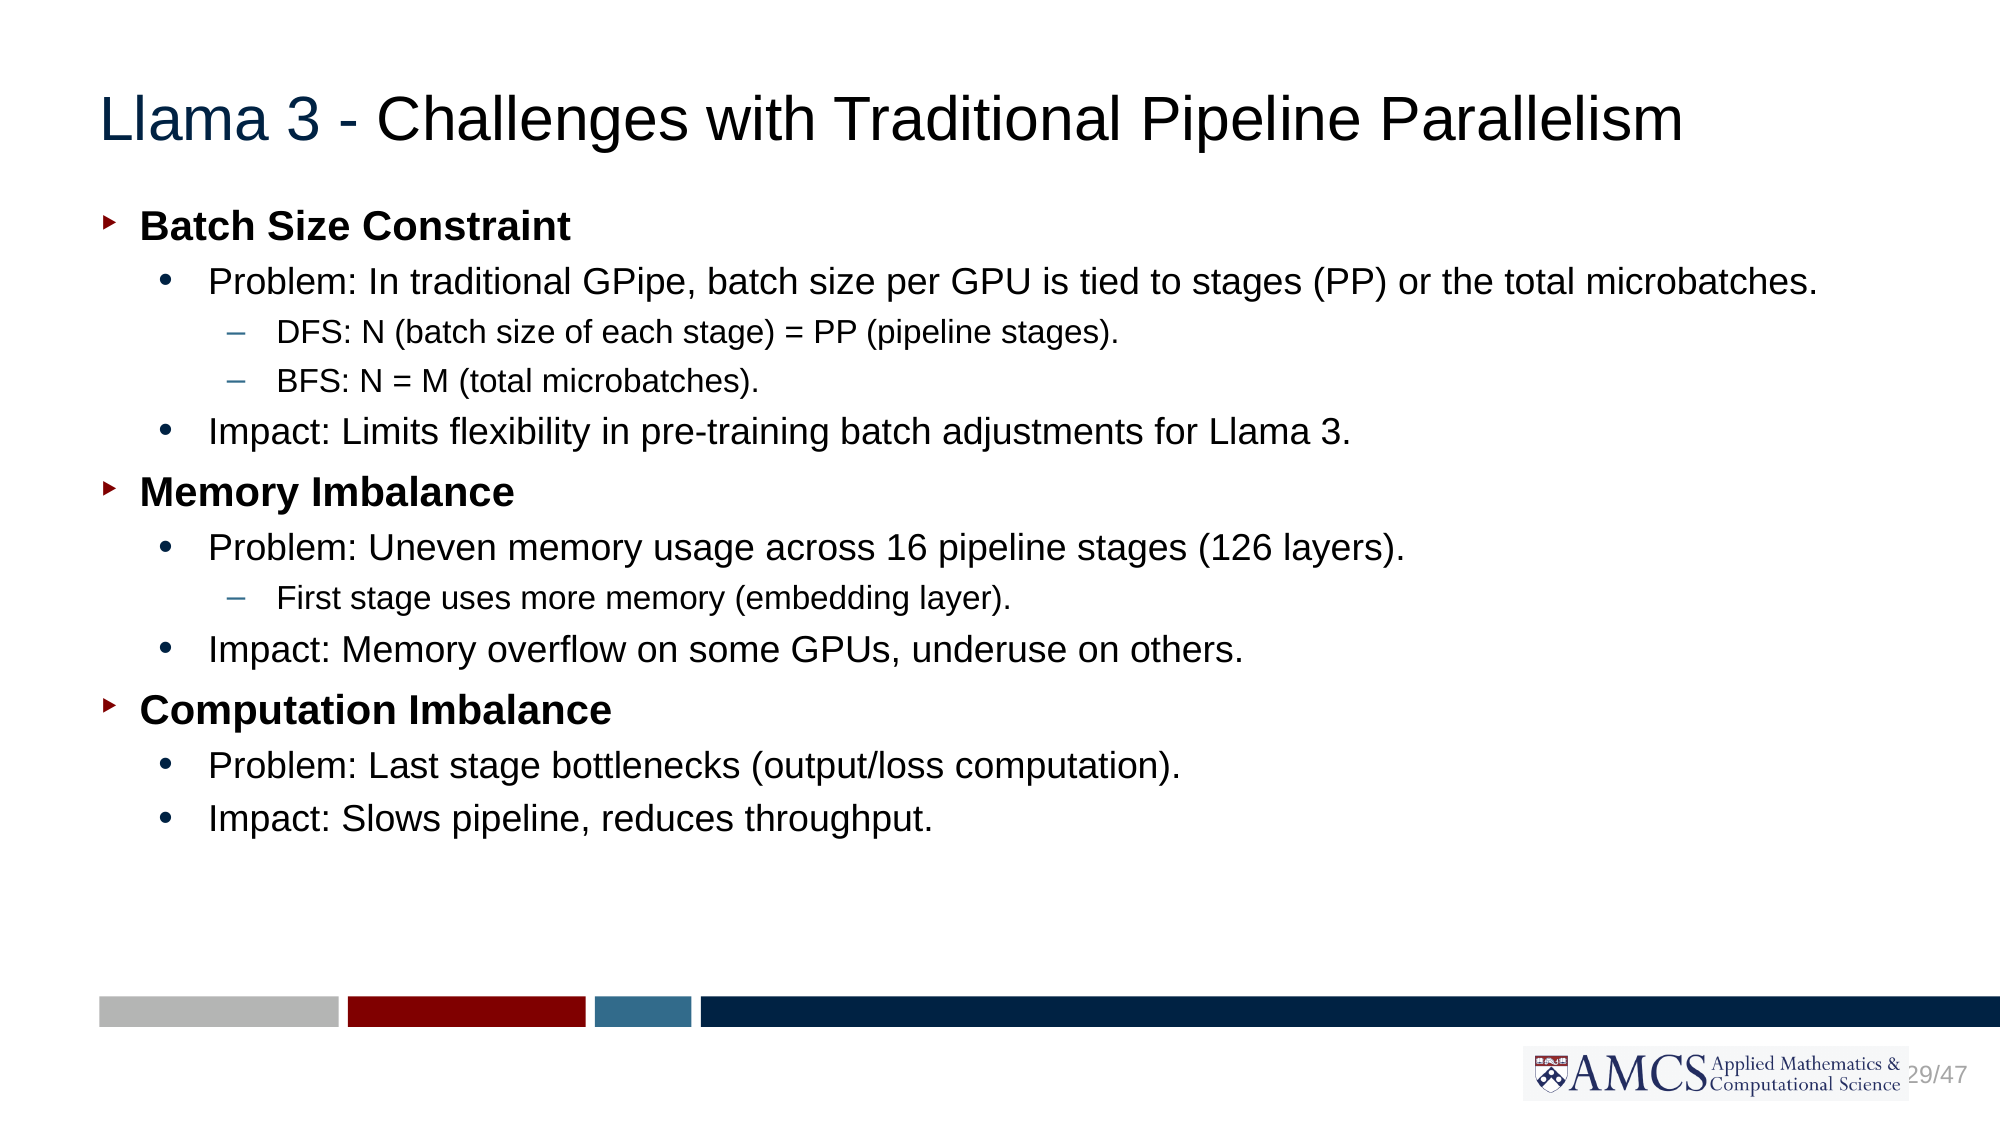

# Llama 3 - Challenges with Traditional Pipeline Parallelism
Batch Size Constraint
Problem: In traditional GPipe, batch size per GPU is tied to stages (PP) or the total microbatches.
DFS: N (batch size of each stage) = PP (pipeline stages).
BFS: N = M (total microbatches).
Impact: Limits flexibility in pre-training batch adjustments for Llama 3.
Memory Imbalance
Problem: Uneven memory usage across 16 pipeline stages (126 layers).
First stage uses more memory (embedding layer).
Impact: Memory overflow on some GPUs, underuse on others.
Computation Imbalance
Problem: Last stage bottlenecks (output/loss computation).
Impact: Slows pipeline, reduces throughput.